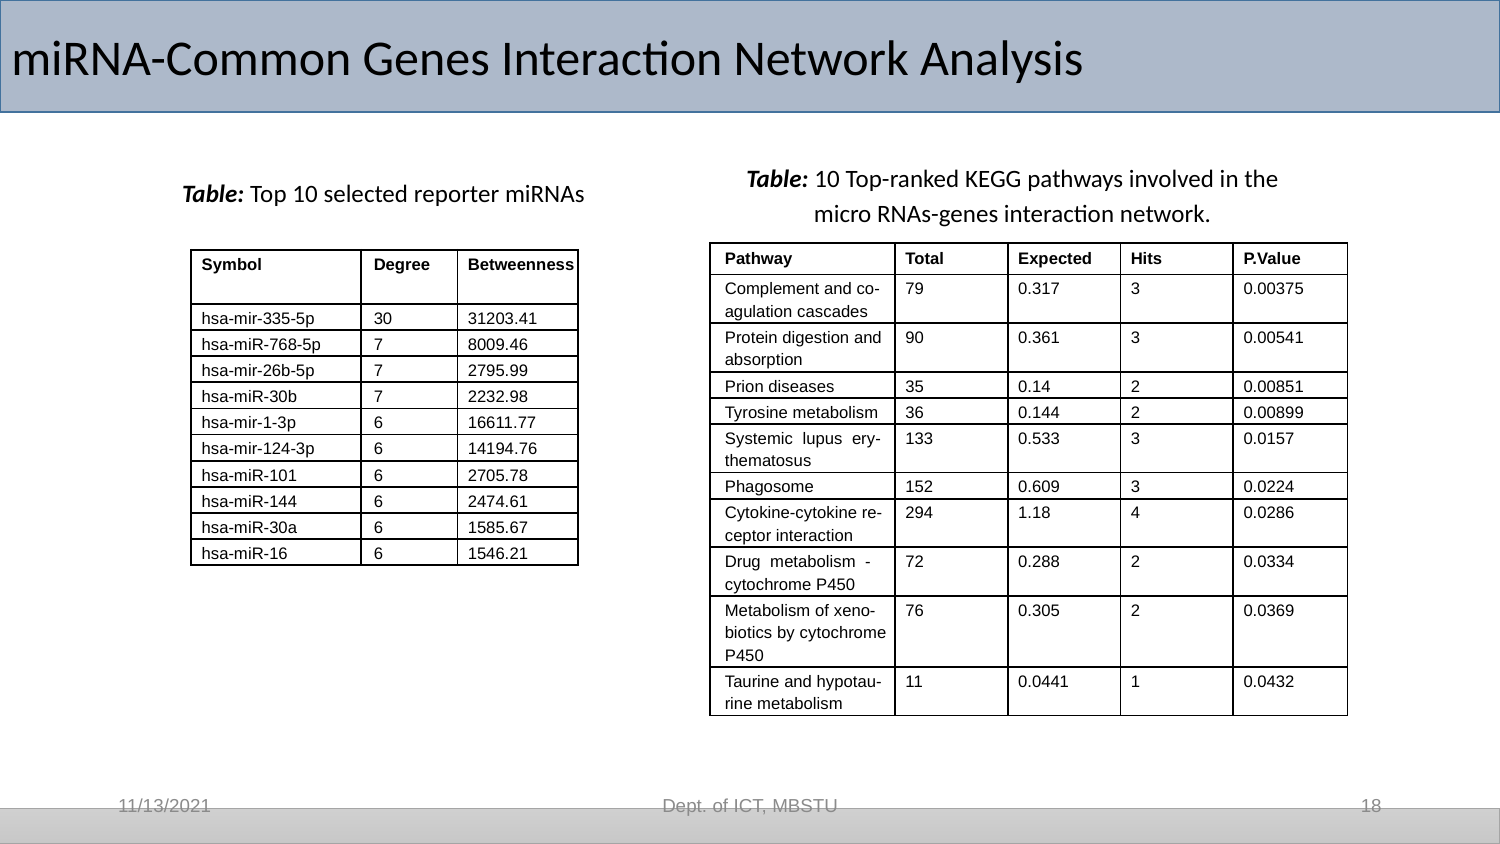

miRNA-Common Genes Interaction Network Analysis
Table: 10 Top-ranked KEGG pathways involved in the micro RNAs-genes interaction network.
Table: Top 10 selected reporter miRNAs
| Pathway | Total | Expected | Hits | P.Value |
| --- | --- | --- | --- | --- |
|  |  |  |  |  |
| Complement and co- | 79 | 0.317 | 3 | 0.00375 |
| agulation cascades |  |  |  |  |
|  |  |  |  |  |
| Protein digestion and | 90 | 0.361 | 3 | 0.00541 |
| absorption |  |  |  |  |
|  |  |  |  |  |
| Prion diseases | 35 | 0.14 | 2 | 0.00851 |
|  |  |  |  |  |
| Tyrosine metabolism | 36 | 0.144 | 2 | 0.00899 |
|  |  |  |  |  |
| Systemic lupus ery- | 133 | 0.533 | 3 | 0.0157 |
| thematosus |  |  |  |  |
|  |  |  |  |  |
| Phagosome | 152 | 0.609 | 3 | 0.0224 |
|  |  |  |  |  |
| Cytokine-cytokine re- | 294 | 1.18 | 4 | 0.0286 |
| ceptor interaction |  |  |  |  |
|  |  |  |  |  |
| Drug metabolism - | 72 | 0.288 | 2 | 0.0334 |
| cytochrome P450 |  |  |  |  |
|  |  |  |  |  |
| Metabolism of xeno- | 76 | 0.305 | 2 | 0.0369 |
| biotics by cytochrome |  |  |  |  |
| P450 |  |  |  |  |
|  |  |  |  |  |
| Taurine and hypotau- | 11 | 0.0441 | 1 | 0.0432 |
| rine metabolism |  |  |  |  |
|  |  |  |  |  |
|  | Symbol | Degree | Betweenness |  |
| --- | --- | --- | --- | --- |
|  |  |  |  |  |
|  | hsa-mir-335-5p | 30 | 31203.41 |  |
|  |  |  |  |  |
|  | hsa-miR-768-5p | 7 | 8009.46 |  |
|  |  |  |  |  |
|  | hsa-mir-26b-5p | 7 | 2795.99 |  |
|  |  |  |  |  |
|  | hsa-miR-30b | 7 | 2232.98 |  |
|  |  |  |  |  |
|  | hsa-mir-1-3p | 6 | 16611.77 |  |
|  |  |  |  |  |
|  | hsa-mir-124-3p | 6 | 14194.76 |  |
|  |  |  |  |  |
|  | hsa-miR-101 | 6 | 2705.78 |  |
|  |  |  |  |  |
|  | hsa-miR-144 | 6 | 2474.61 |  |
|  |  |  |  |  |
|  | hsa-miR-30a | 6 | 1585.67 |  |
|  |  |  |  |  |
|  | hsa-miR-16 | 6 | 1546.21 |  |
|  |  |  |  |  |
11/13/2021
Dept. of ICT, MBSTU
18